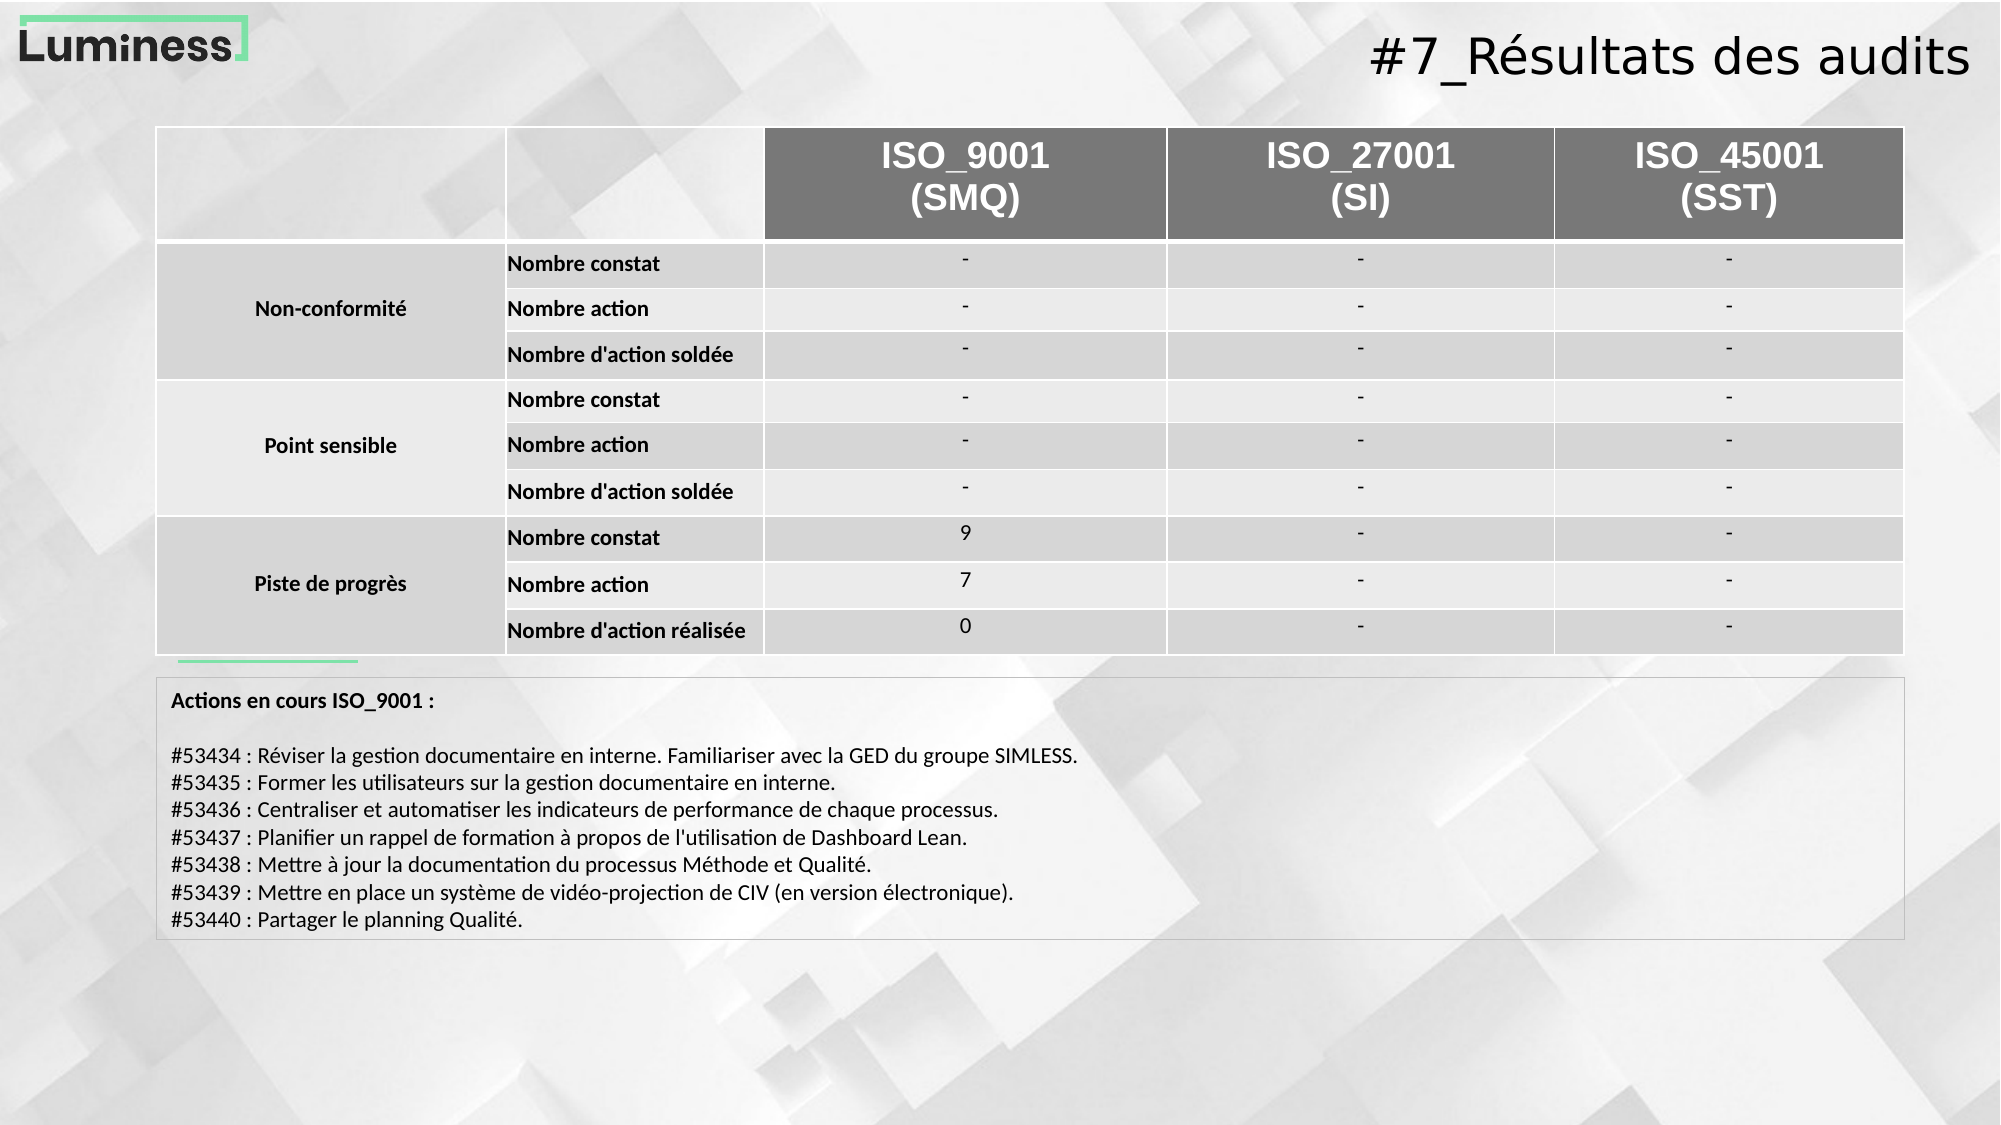

#7_Résultats des audits
|  |  | ISO\_9001 (SMQ) | ISO\_27001 (SI) | ISO\_45001 (SST) |
| --- | --- | --- | --- | --- |
| Non-conformité | Nombre constat | - | - | - |
|  | Nombre action | - | - | - |
|  | Nombre d'action soldée | - | - | - |
| Point sensible | Nombre constat | - | - | - |
|  | Nombre action | - | - | - |
|  | Nombre d'action soldée | - | - | - |
| Piste de progrès | Nombre constat | 9 | - | - |
|  | Nombre action | 7 | - | - |
|  | Nombre d'action réalisée | 0 | - | - |
Actions en cours ISO_9001 :

#53434 : Réviser la gestion documentaire en interne. Familiariser avec la GED du groupe SIMLESS.
#53435 : Former les utilisateurs sur la gestion documentaire en interne.
#53436 : Centraliser et automatiser les indicateurs de performance de chaque processus.
#53437 : Planifier un rappel de formation à propos de l'utilisation de Dashboard Lean.
#53438 : Mettre à jour la documentation du processus Méthode et Qualité.
#53439 : Mettre en place un système de vidéo-projection de CIV (en version électronique).
#53440 : Partager le planning Qualité.